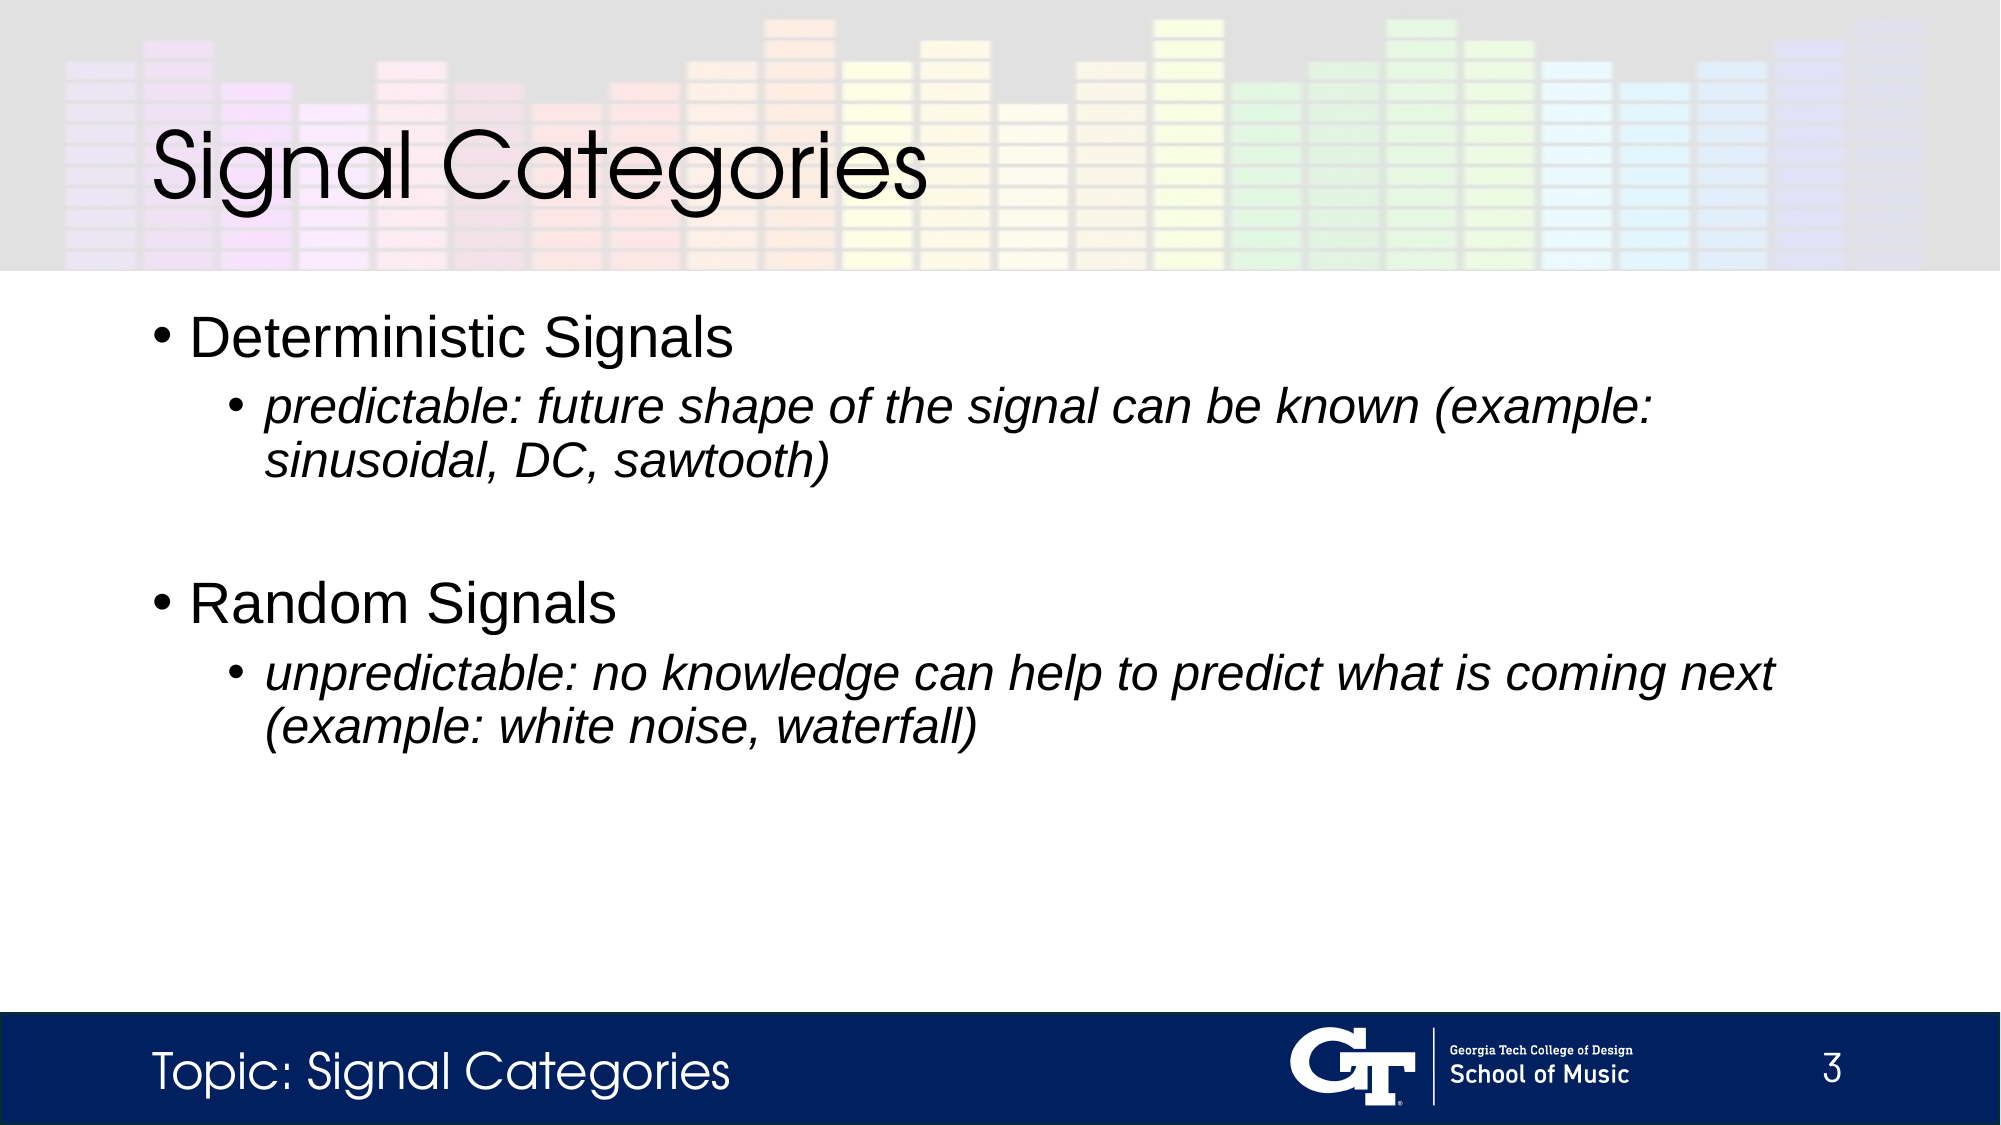

# Signal Categories
Deterministic Signals
predictable: future shape of the signal can be known (example: sinusoidal, DC, sawtooth)

Random Signals
unpredictable: no knowledge can help to predict what is coming next (example: white noise, waterfall)

Topic: Signal Categories
3